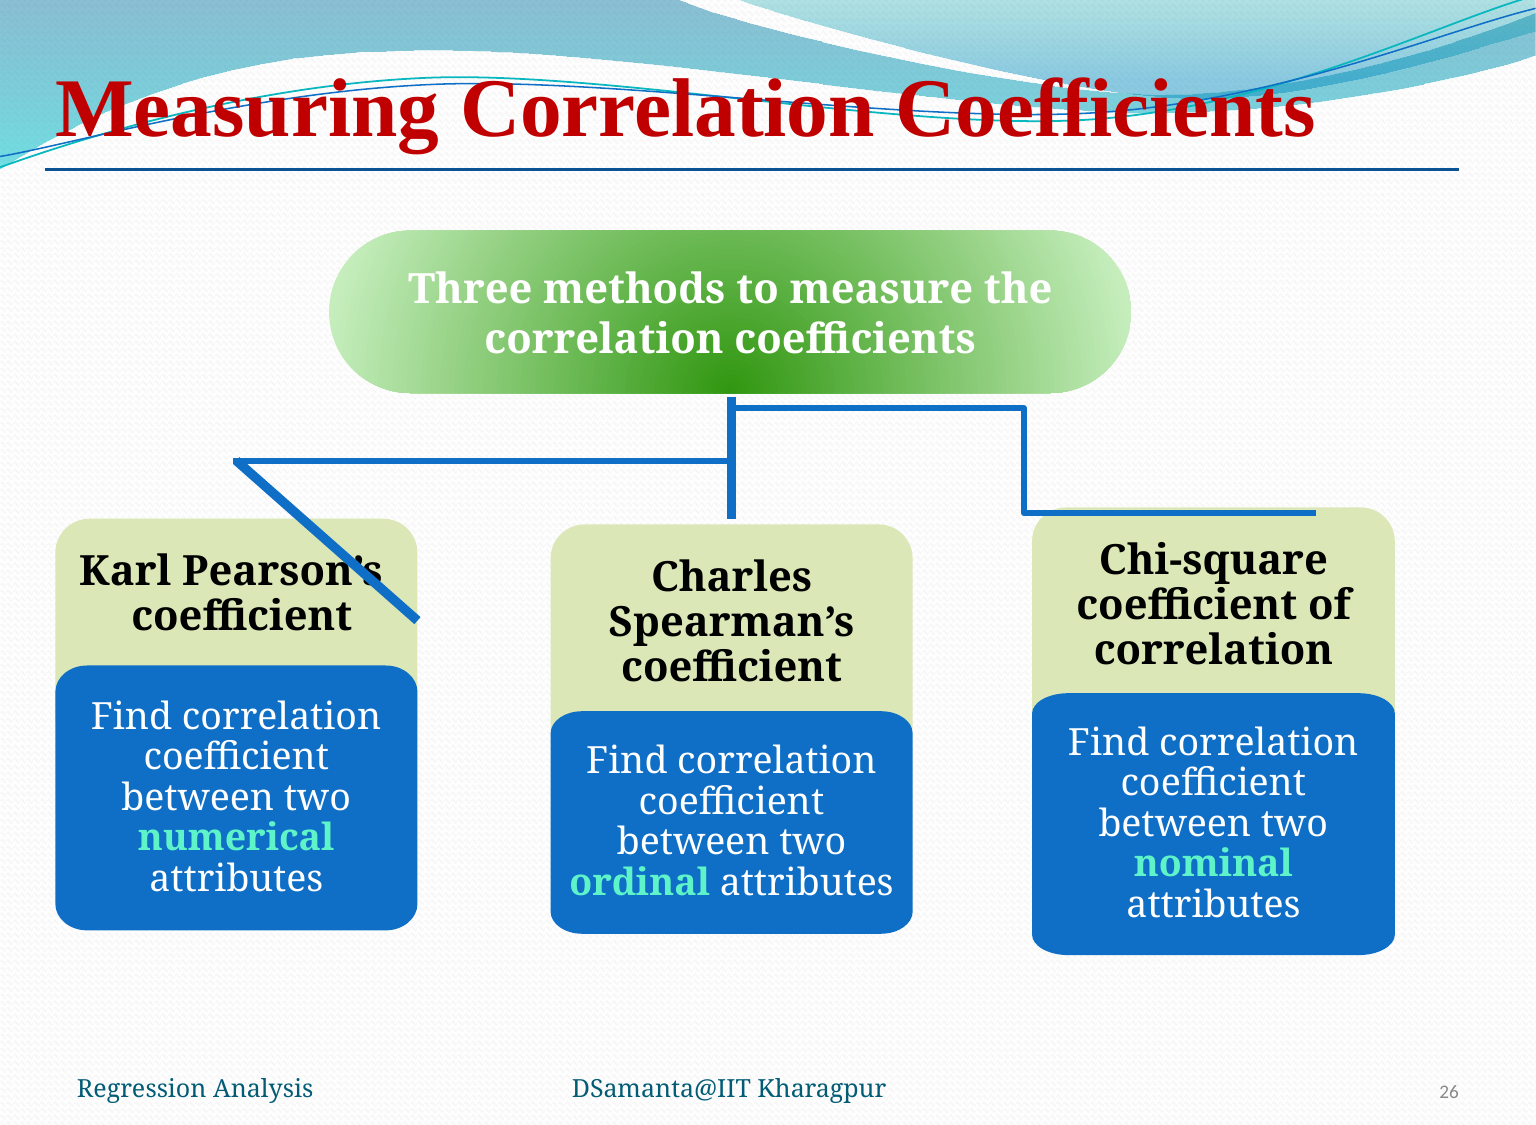

# Measuring Correlation Coefficients
Three methods to measure the correlation coefficients

Chi-square coefficient of correlation

Karl Pearson’s   coefficient

Charles Spearman’s coefficient
Find correlation coefficient between two numerical attributes
Find correlation coefficient between two nominal attributes
Find correlation coefficient between two ordinal attributes
Regression Analysis
DSamanta@IIT Kharagpur
26